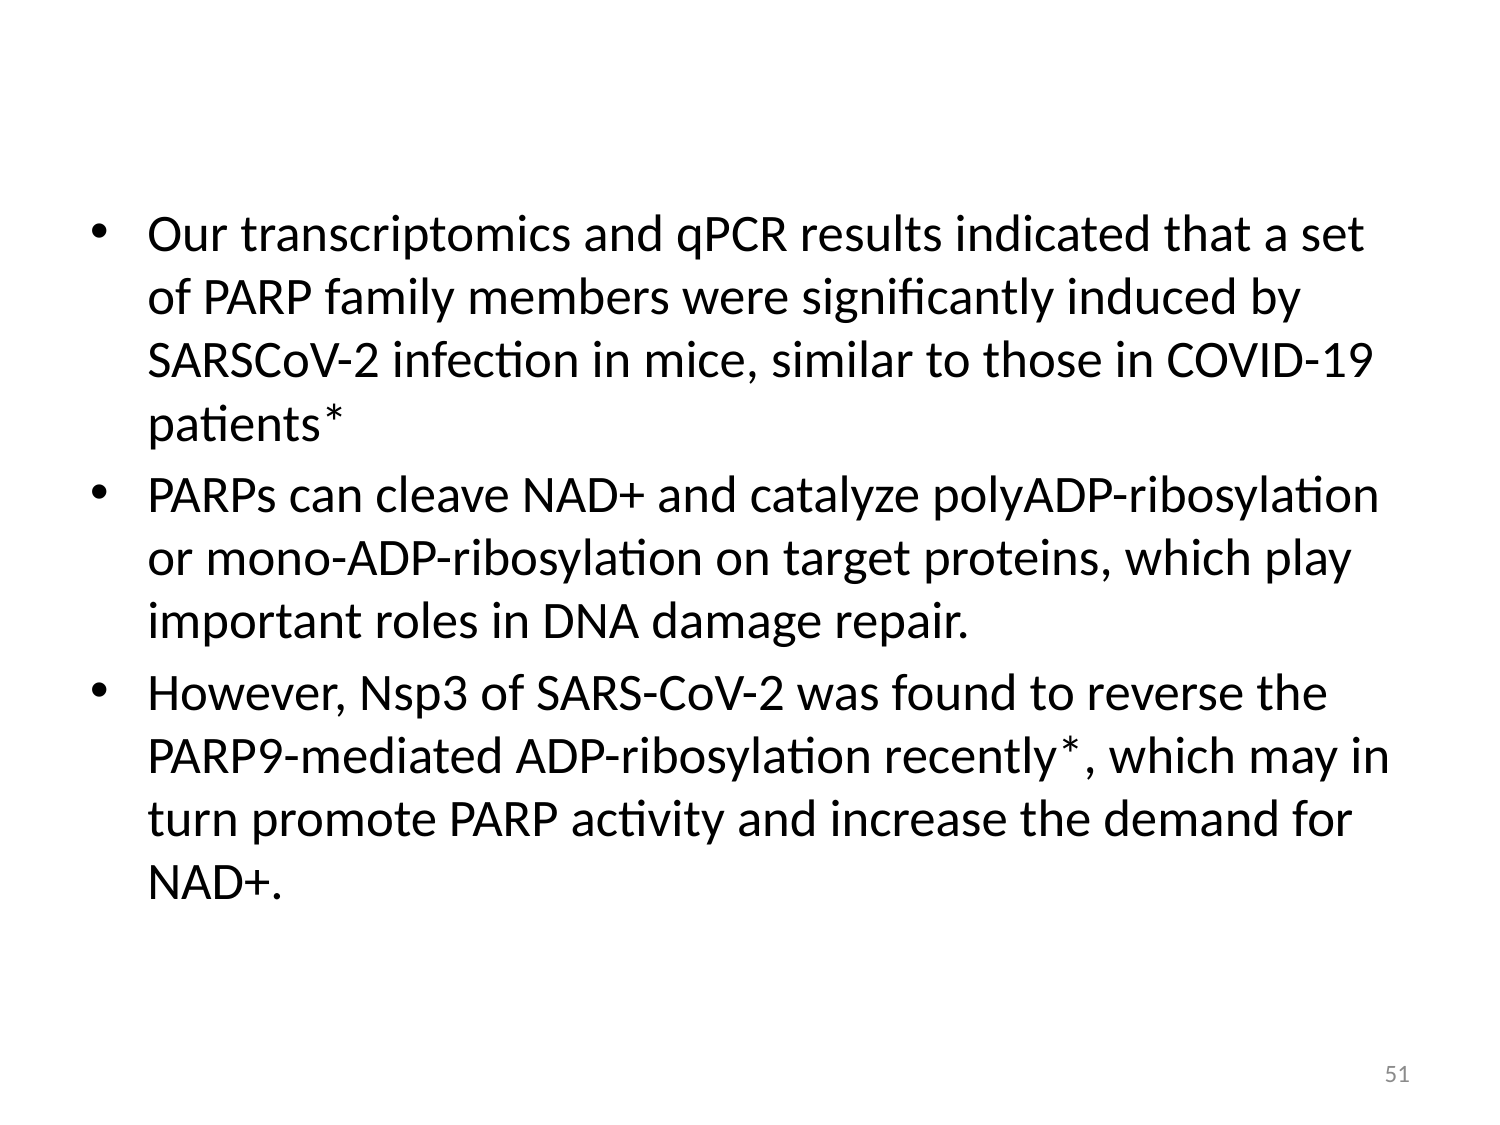

Our transcriptomics and qPCR results indicated that a set of PARP family members were significantly induced by SARSCoV-2 infection in mice, similar to those in COVID-19 patients*
PARPs can cleave NAD+ and catalyze polyADP-ribosylation or mono-ADP-ribosylation on target proteins, which play important roles in DNA damage repair.
However, Nsp3 of SARS-CoV-2 was found to reverse the PARP9-mediated ADP-ribosylation recently*, which may in turn promote PARP activity and increase the demand for NAD+.
51